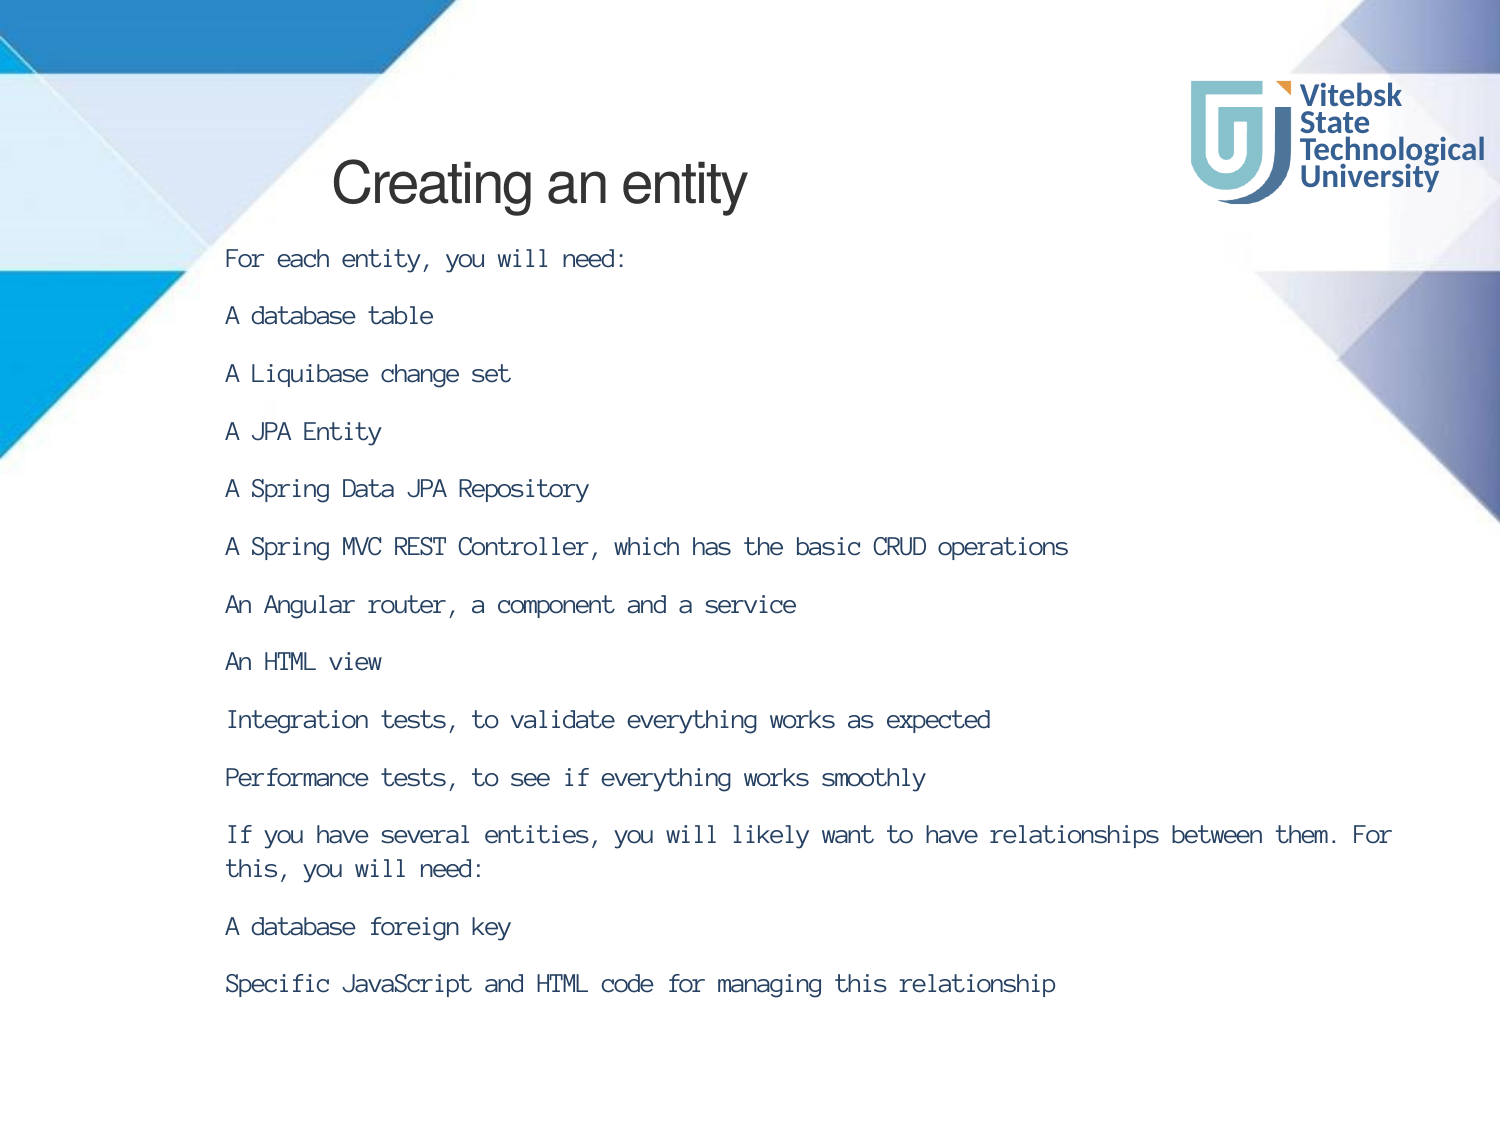

# Creating an entity
For each entity, you will need:
A database table
A Liquibase change set
A JPA Entity
A Spring Data JPA Repository
A Spring MVC REST Controller, which has the basic CRUD operations
An Angular router, a component and a service
An HTML view
Integration tests, to validate everything works as expected
Performance tests, to see if everything works smoothly
If you have several entities, you will likely want to have relationships between them. For this, you will need:
A database foreign key
Specific JavaScript and HTML code for managing this relationship